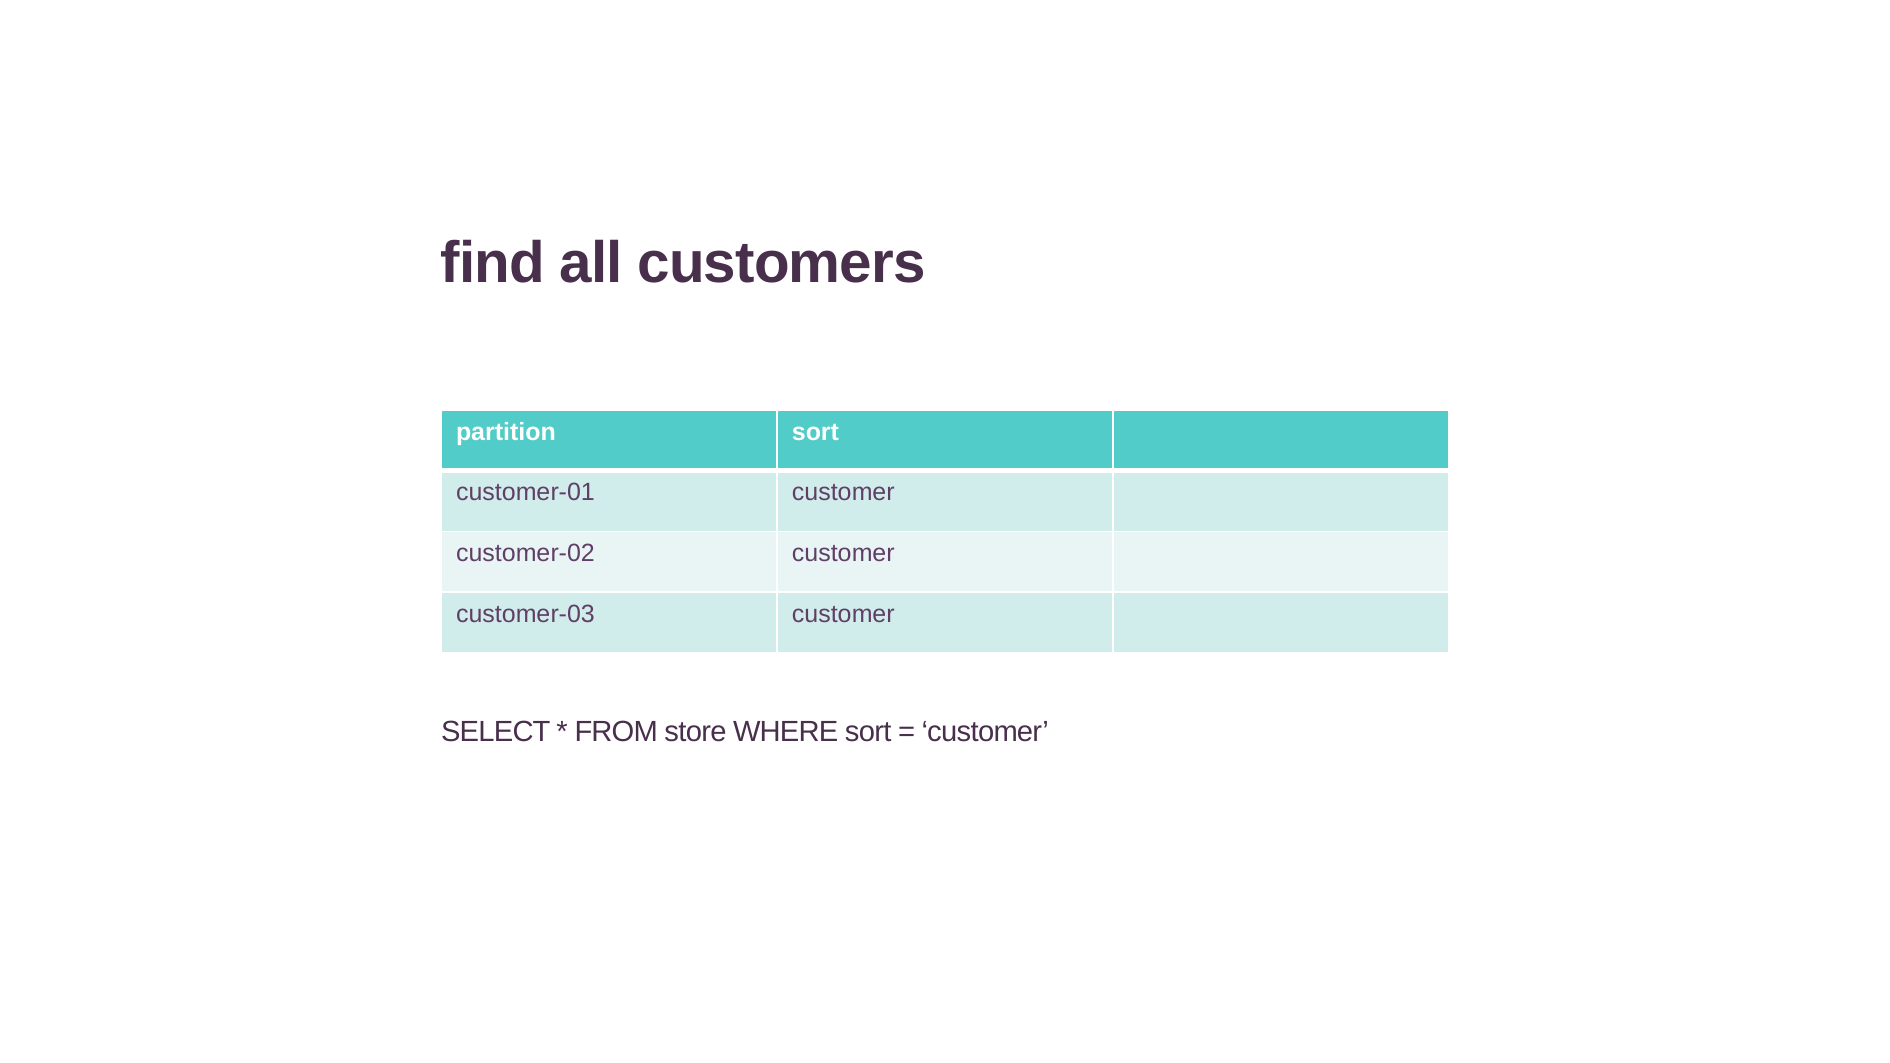

find all customers
| partition | sort |  |
| --- | --- | --- |
| customer-01 | customer |  |
| customer-02 | customer |  |
| customer-03 | customer |  |
SELECT * FROM store WHERE sort = ‘customer’